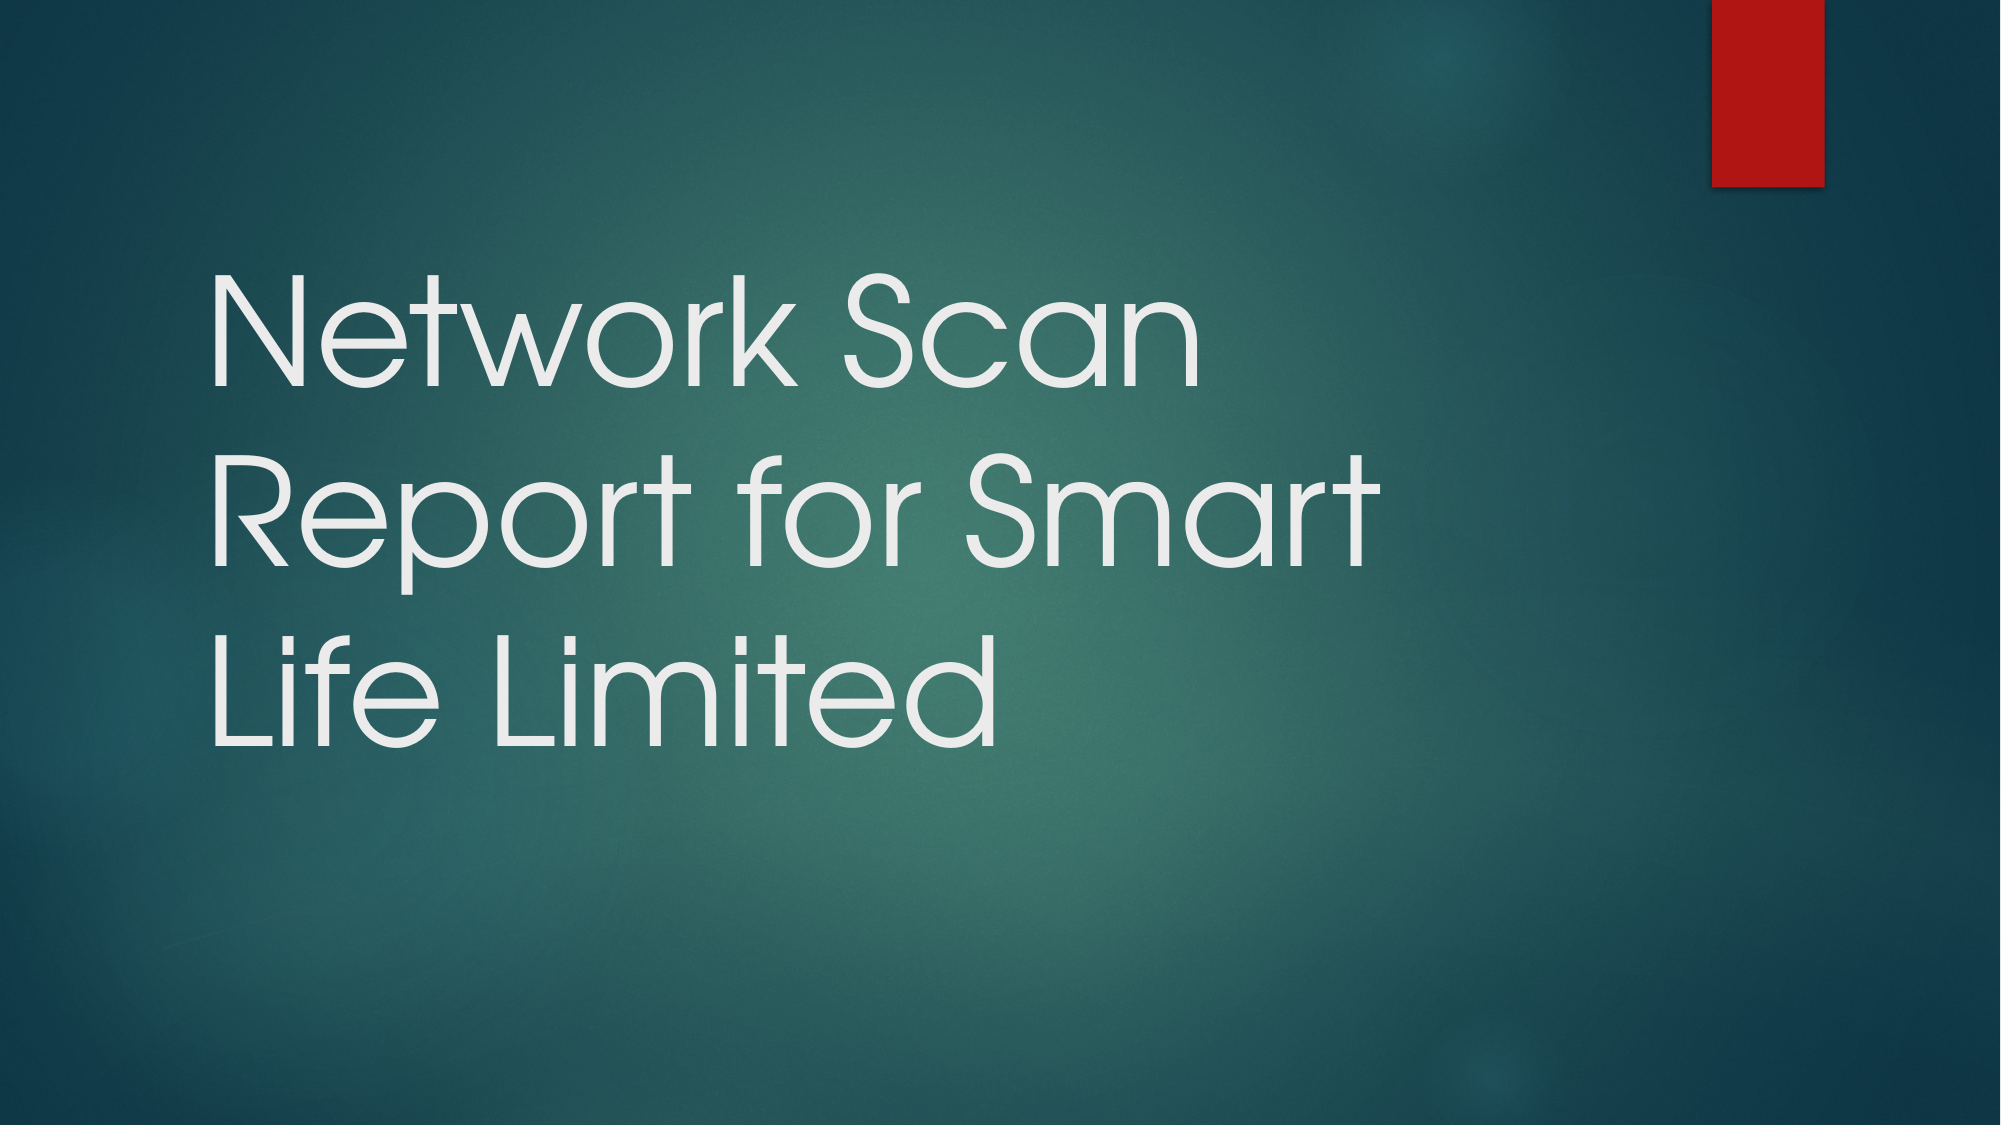

# Network Scan Report for Smart Life Limited